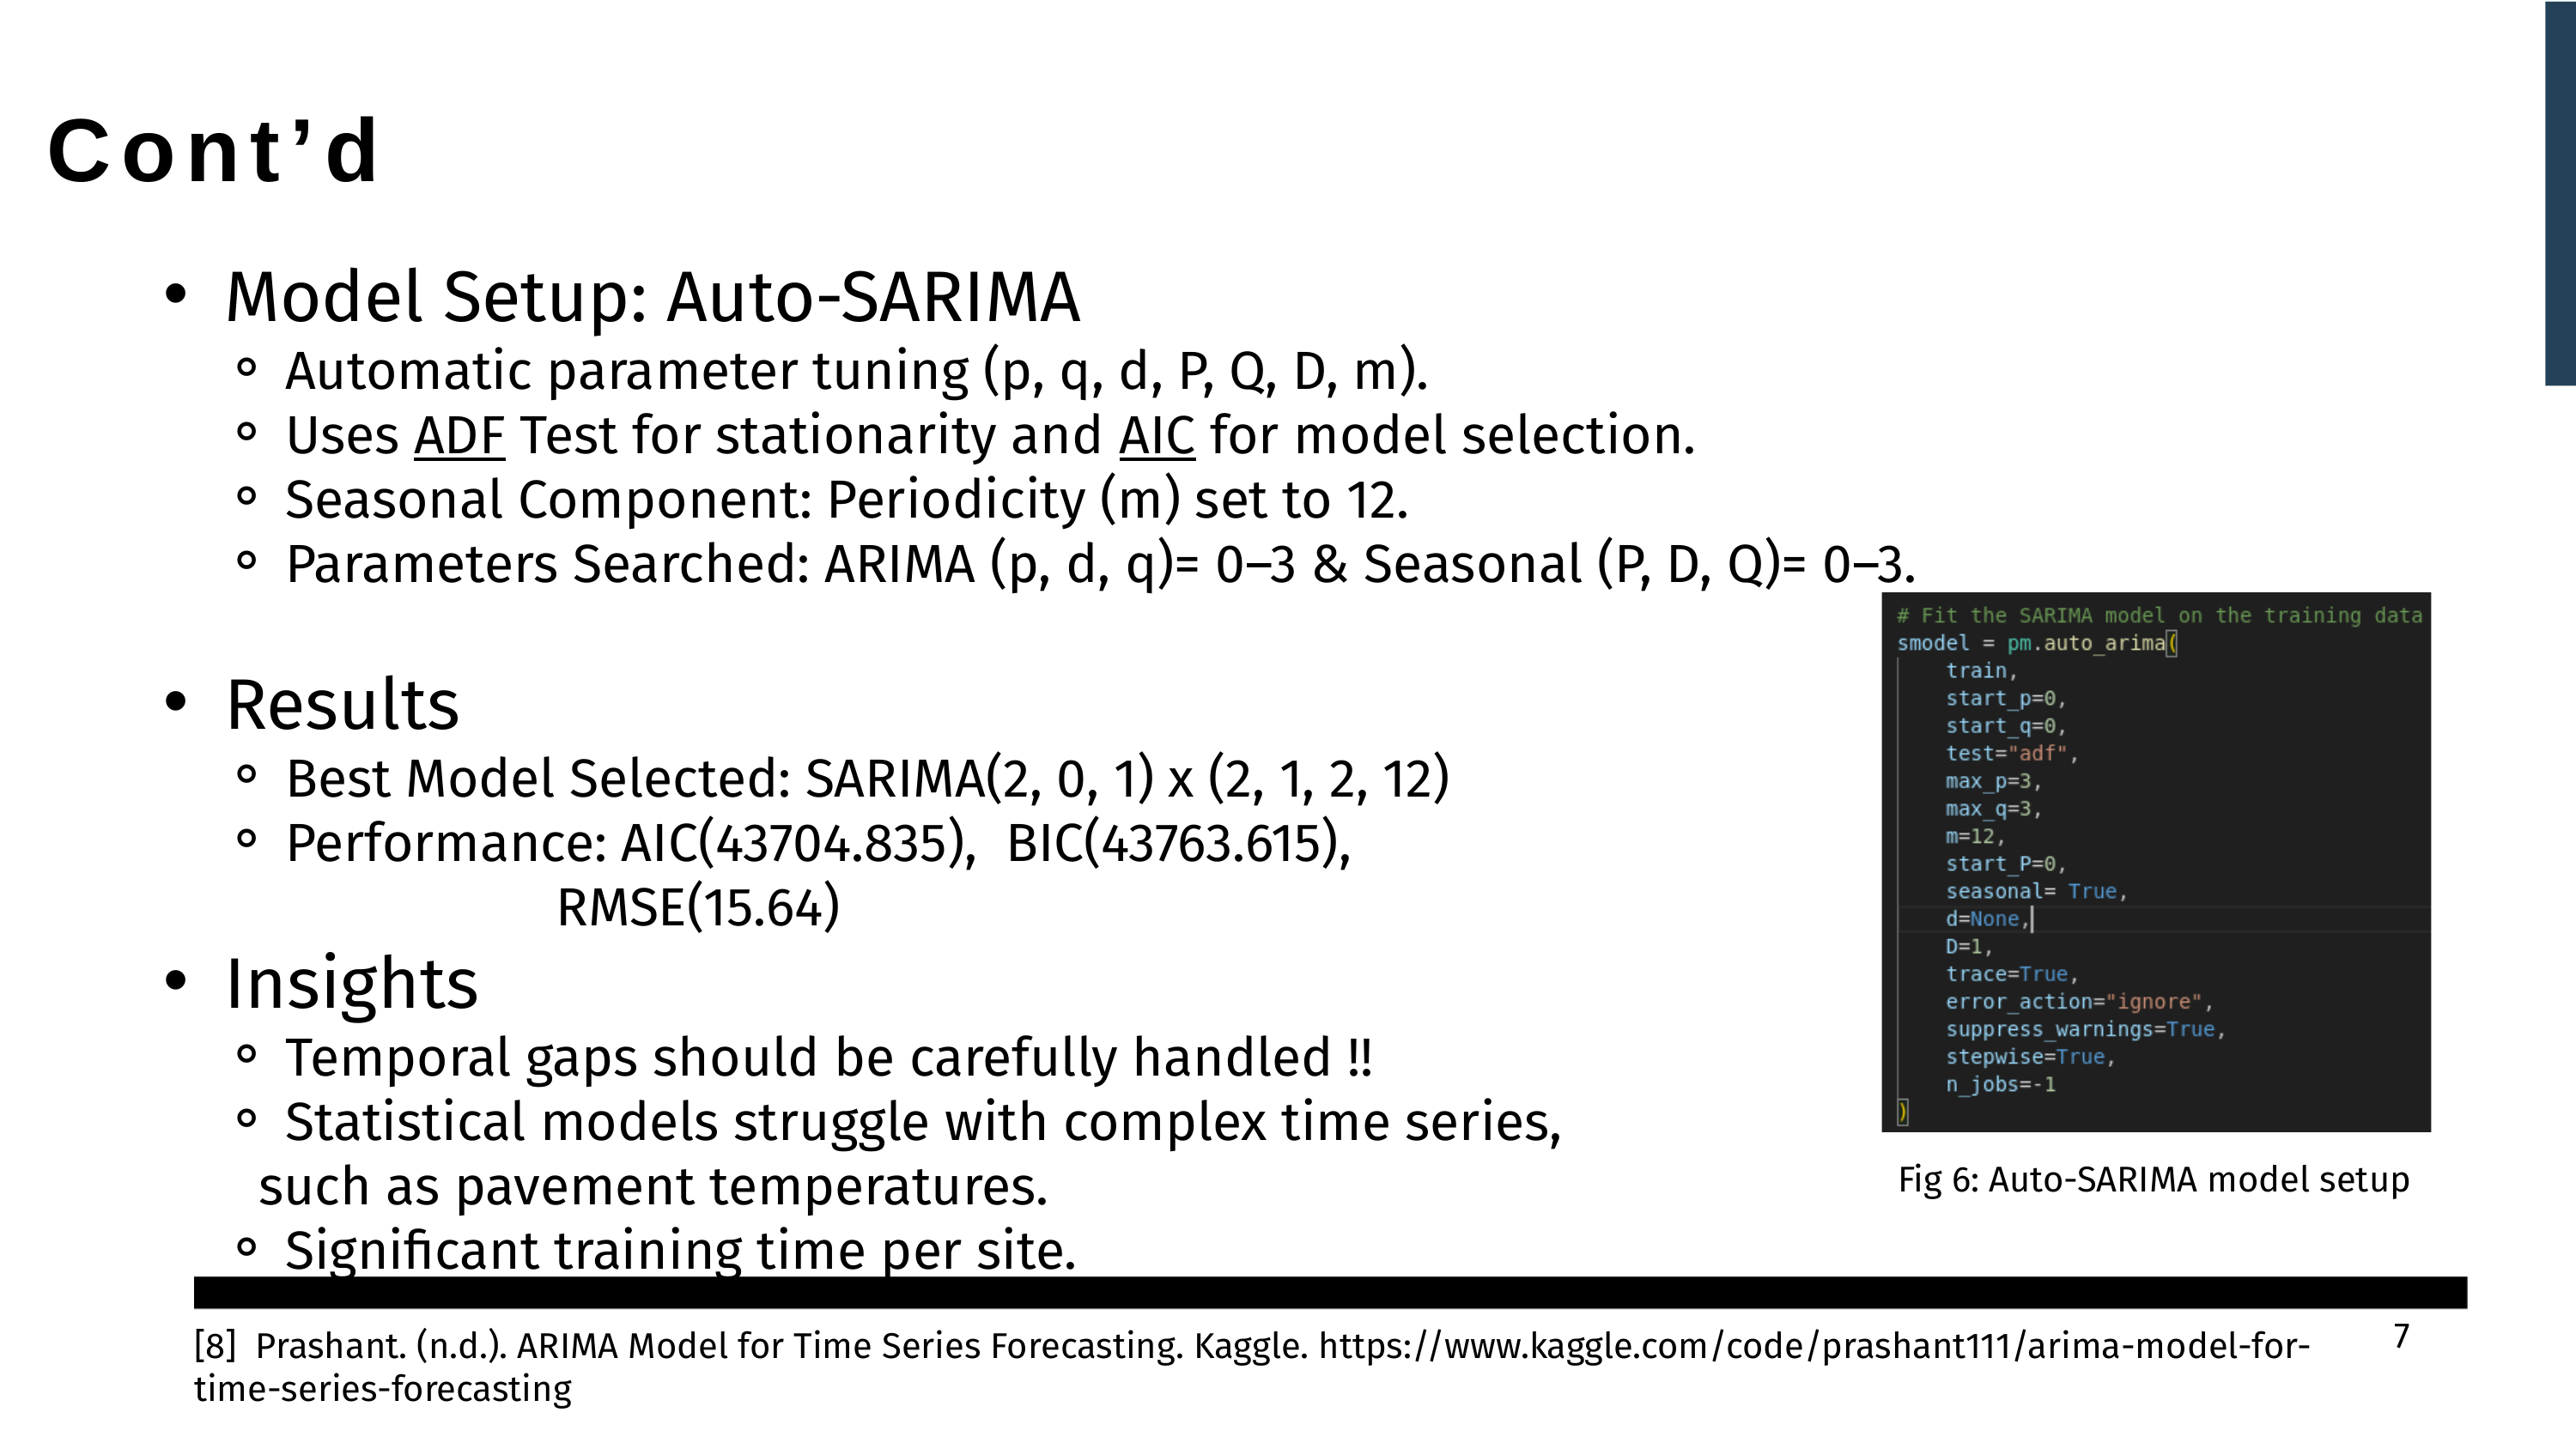

Cont’d
Model Setup: Auto-SARIMA
Automatic parameter tuning (p, q, d, P, Q, D, m).
Uses ADF Test for stationarity and AIC for model selection.
Seasonal Component: Periodicity (m) set to 12.
Parameters Searched: ARIMA (p, d, q)= 0–3 & Seasonal (P, D, Q)= 0–3.

Results
Best Model Selected: SARIMA(2, 0, 1) x (2, 1, 2, 12)
Performance: AIC(43704.835),  BIC(43763.615),
                                RMSE(15.64)
Insights
Temporal gaps should be carefully handled !!
Statistical models struggle with complex time series,
           such as pavement temperatures.
Significant training time per site.

Fig 6: Auto-SARIMA model setup

7

[8]  Prashant. (n.d.). ARIMA Model for Time Series Forecasting. Kaggle. https://www.kaggle.com/code/prashant111/arima-model-for-time-series-forecasting